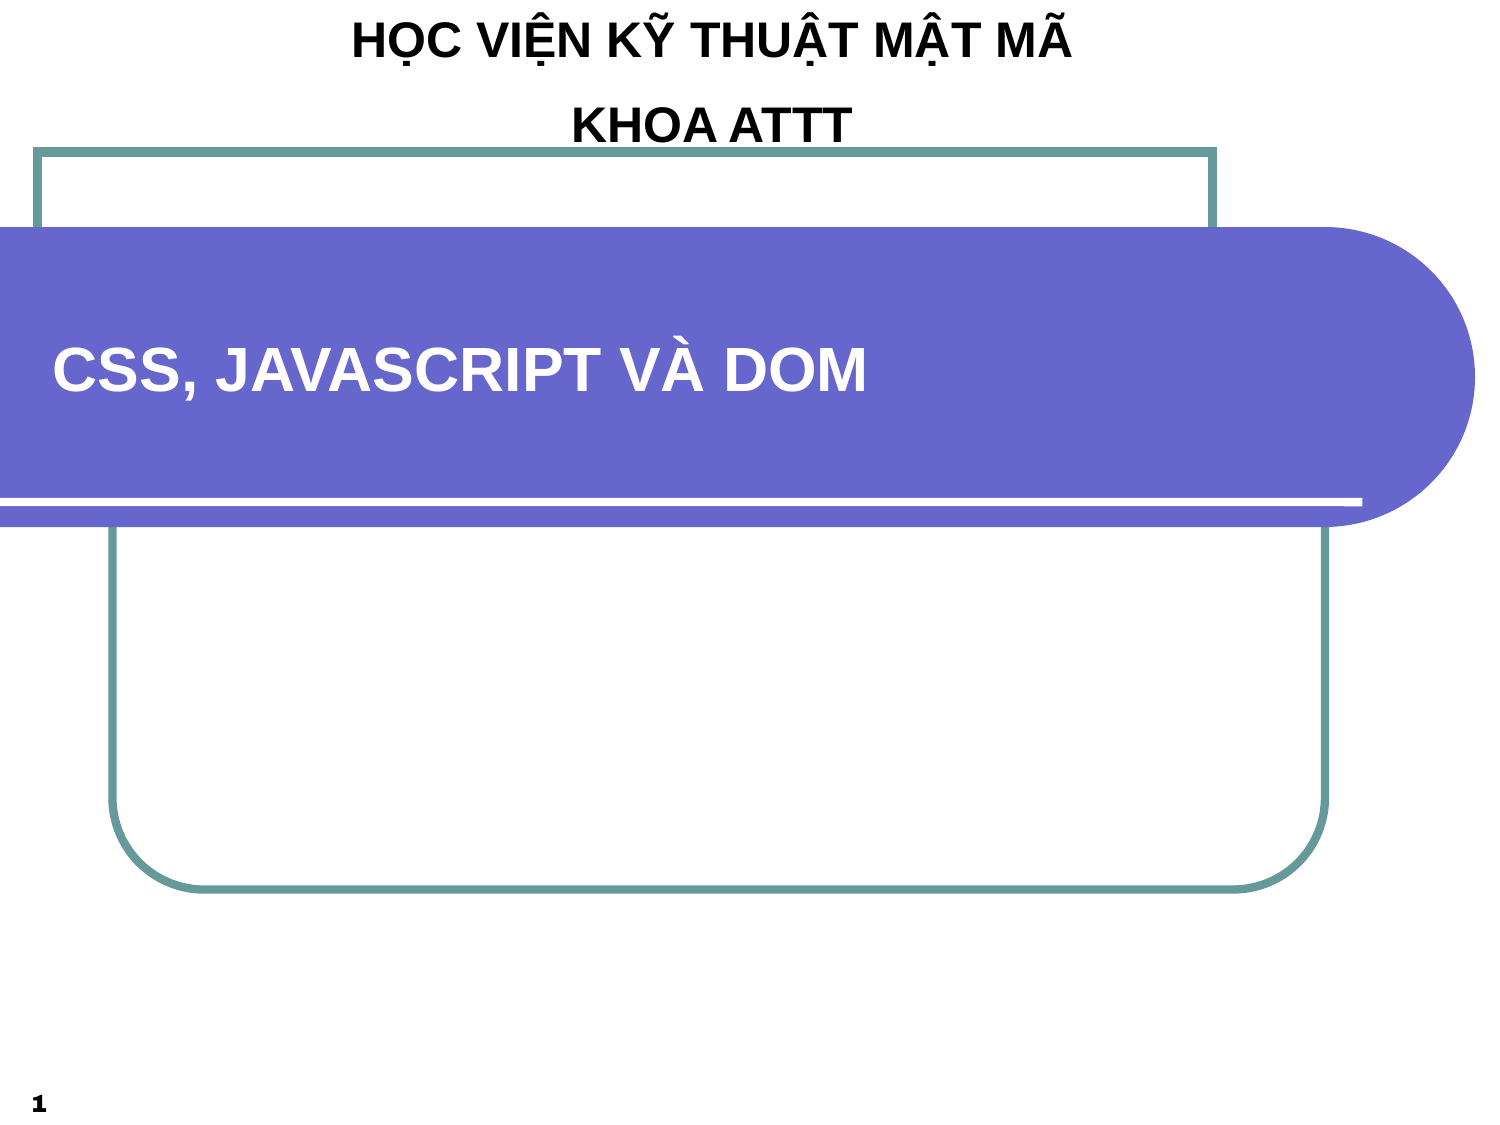

HỌC VIỆN KỸ THUẬT MẬT MÃ
KHOA ATTT
# CSS, JAVASCRIPT VÀ DOM

1